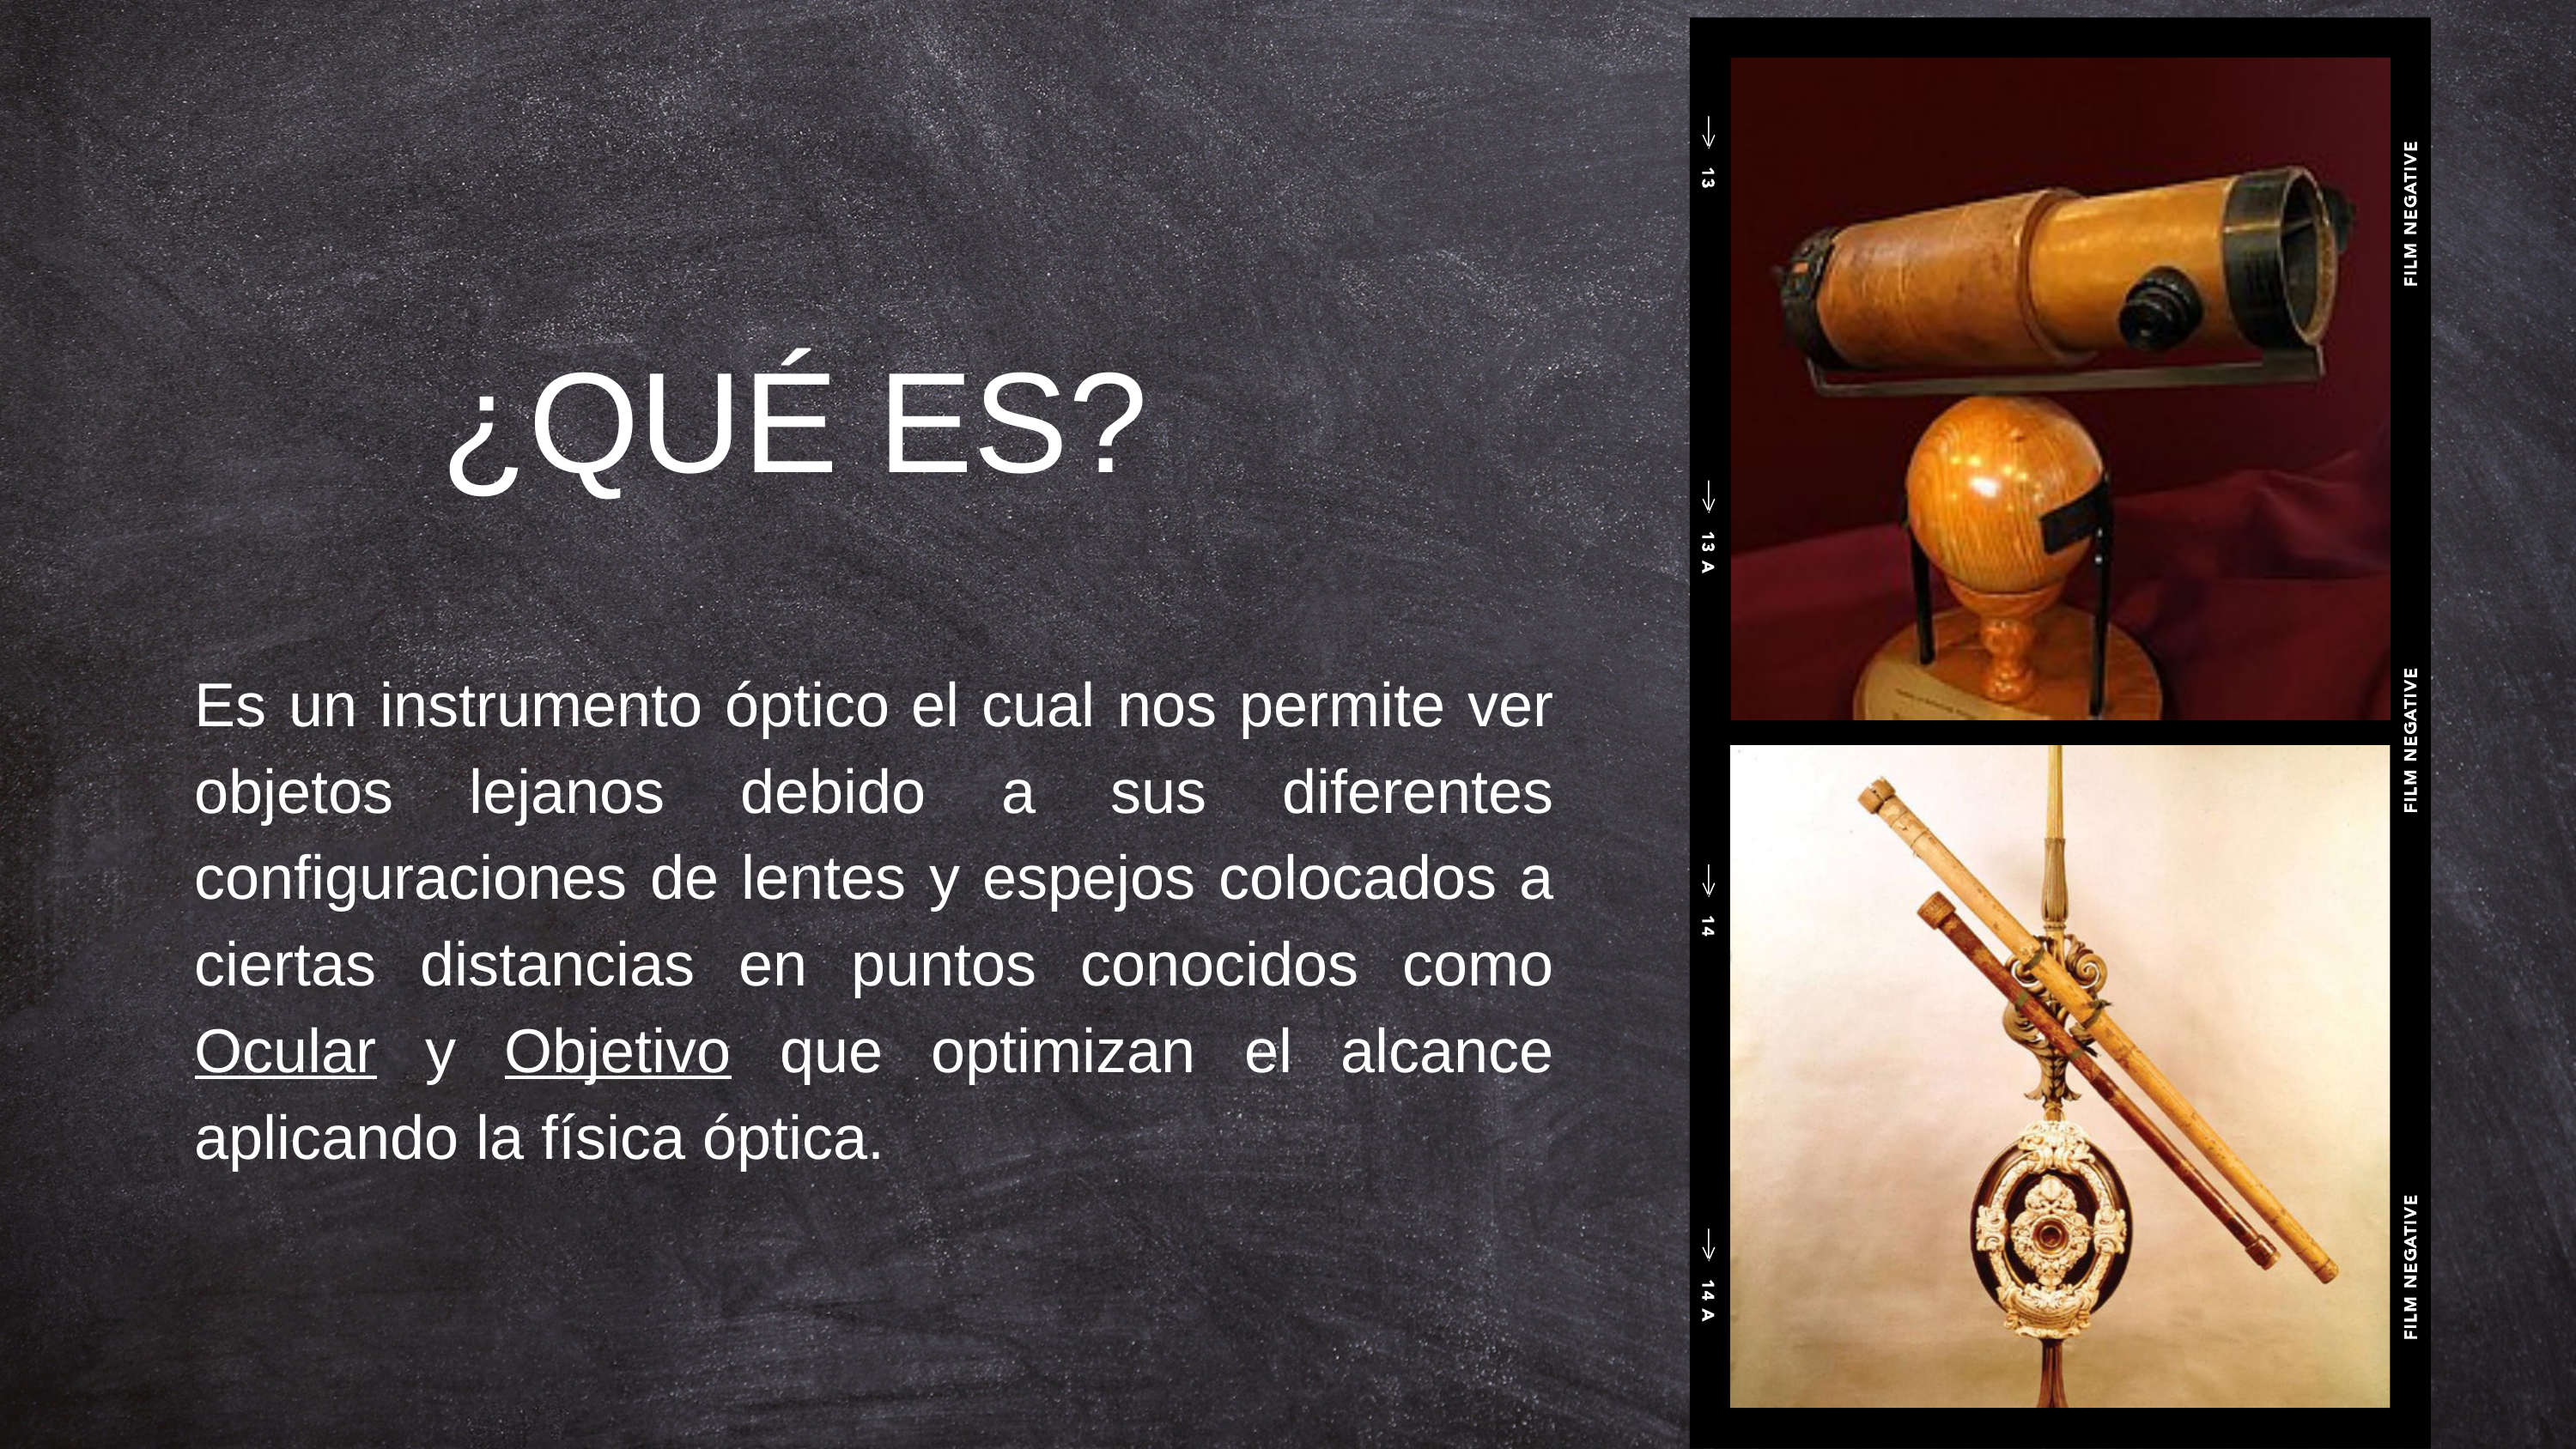

¿QUÉ ES?
Es un instrumento óptico el cual nos permite ver objetos lejanos debido a sus diferentes configuraciones de lentes y espejos colocados a ciertas distancias en puntos conocidos como Ocular y Objetivo que optimizan el alcance aplicando la física óptica.